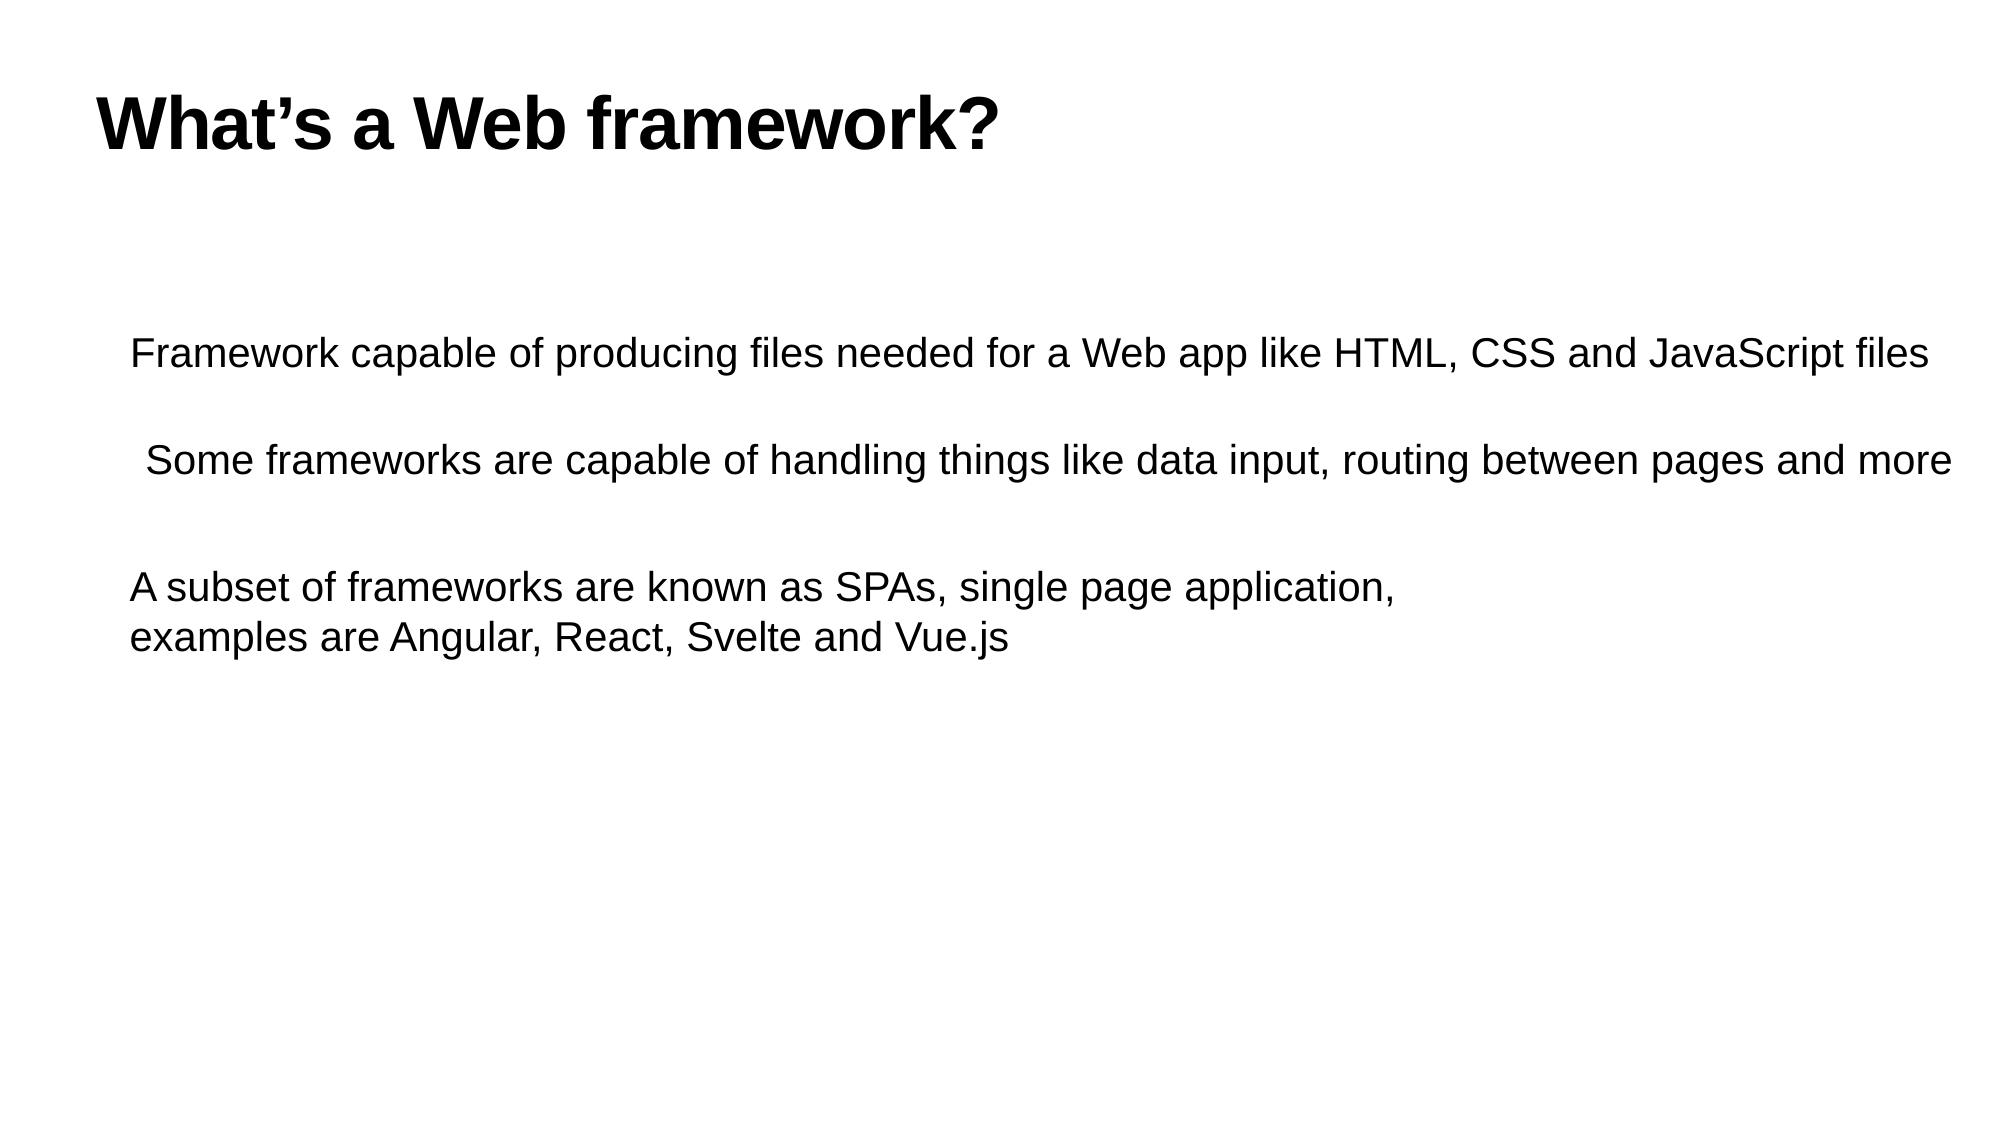

# What’s a Web framework?
Framework capable of producing files needed for a Web app like HTML, CSS and JavaScript files
Some frameworks are capable of handling things like data input, routing between pages and more
A subset of frameworks are known as SPAs, single page application,
examples are Angular, React, Svelte and Vue.js